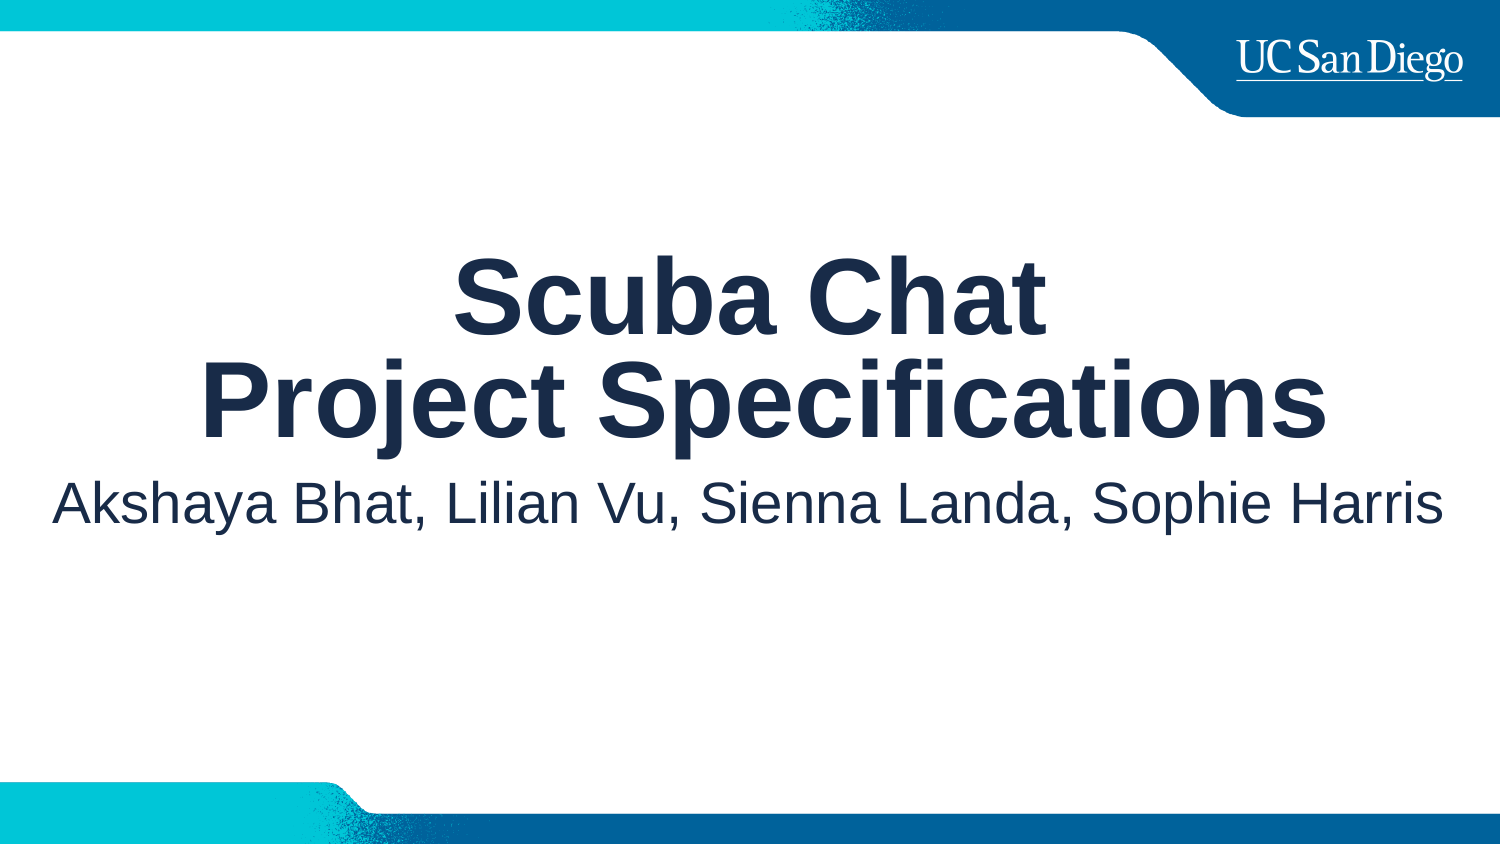

# Scuba Chat
 Project Specifications
Akshaya Bhat, Lilian Vu, Sienna Landa, Sophie Harris